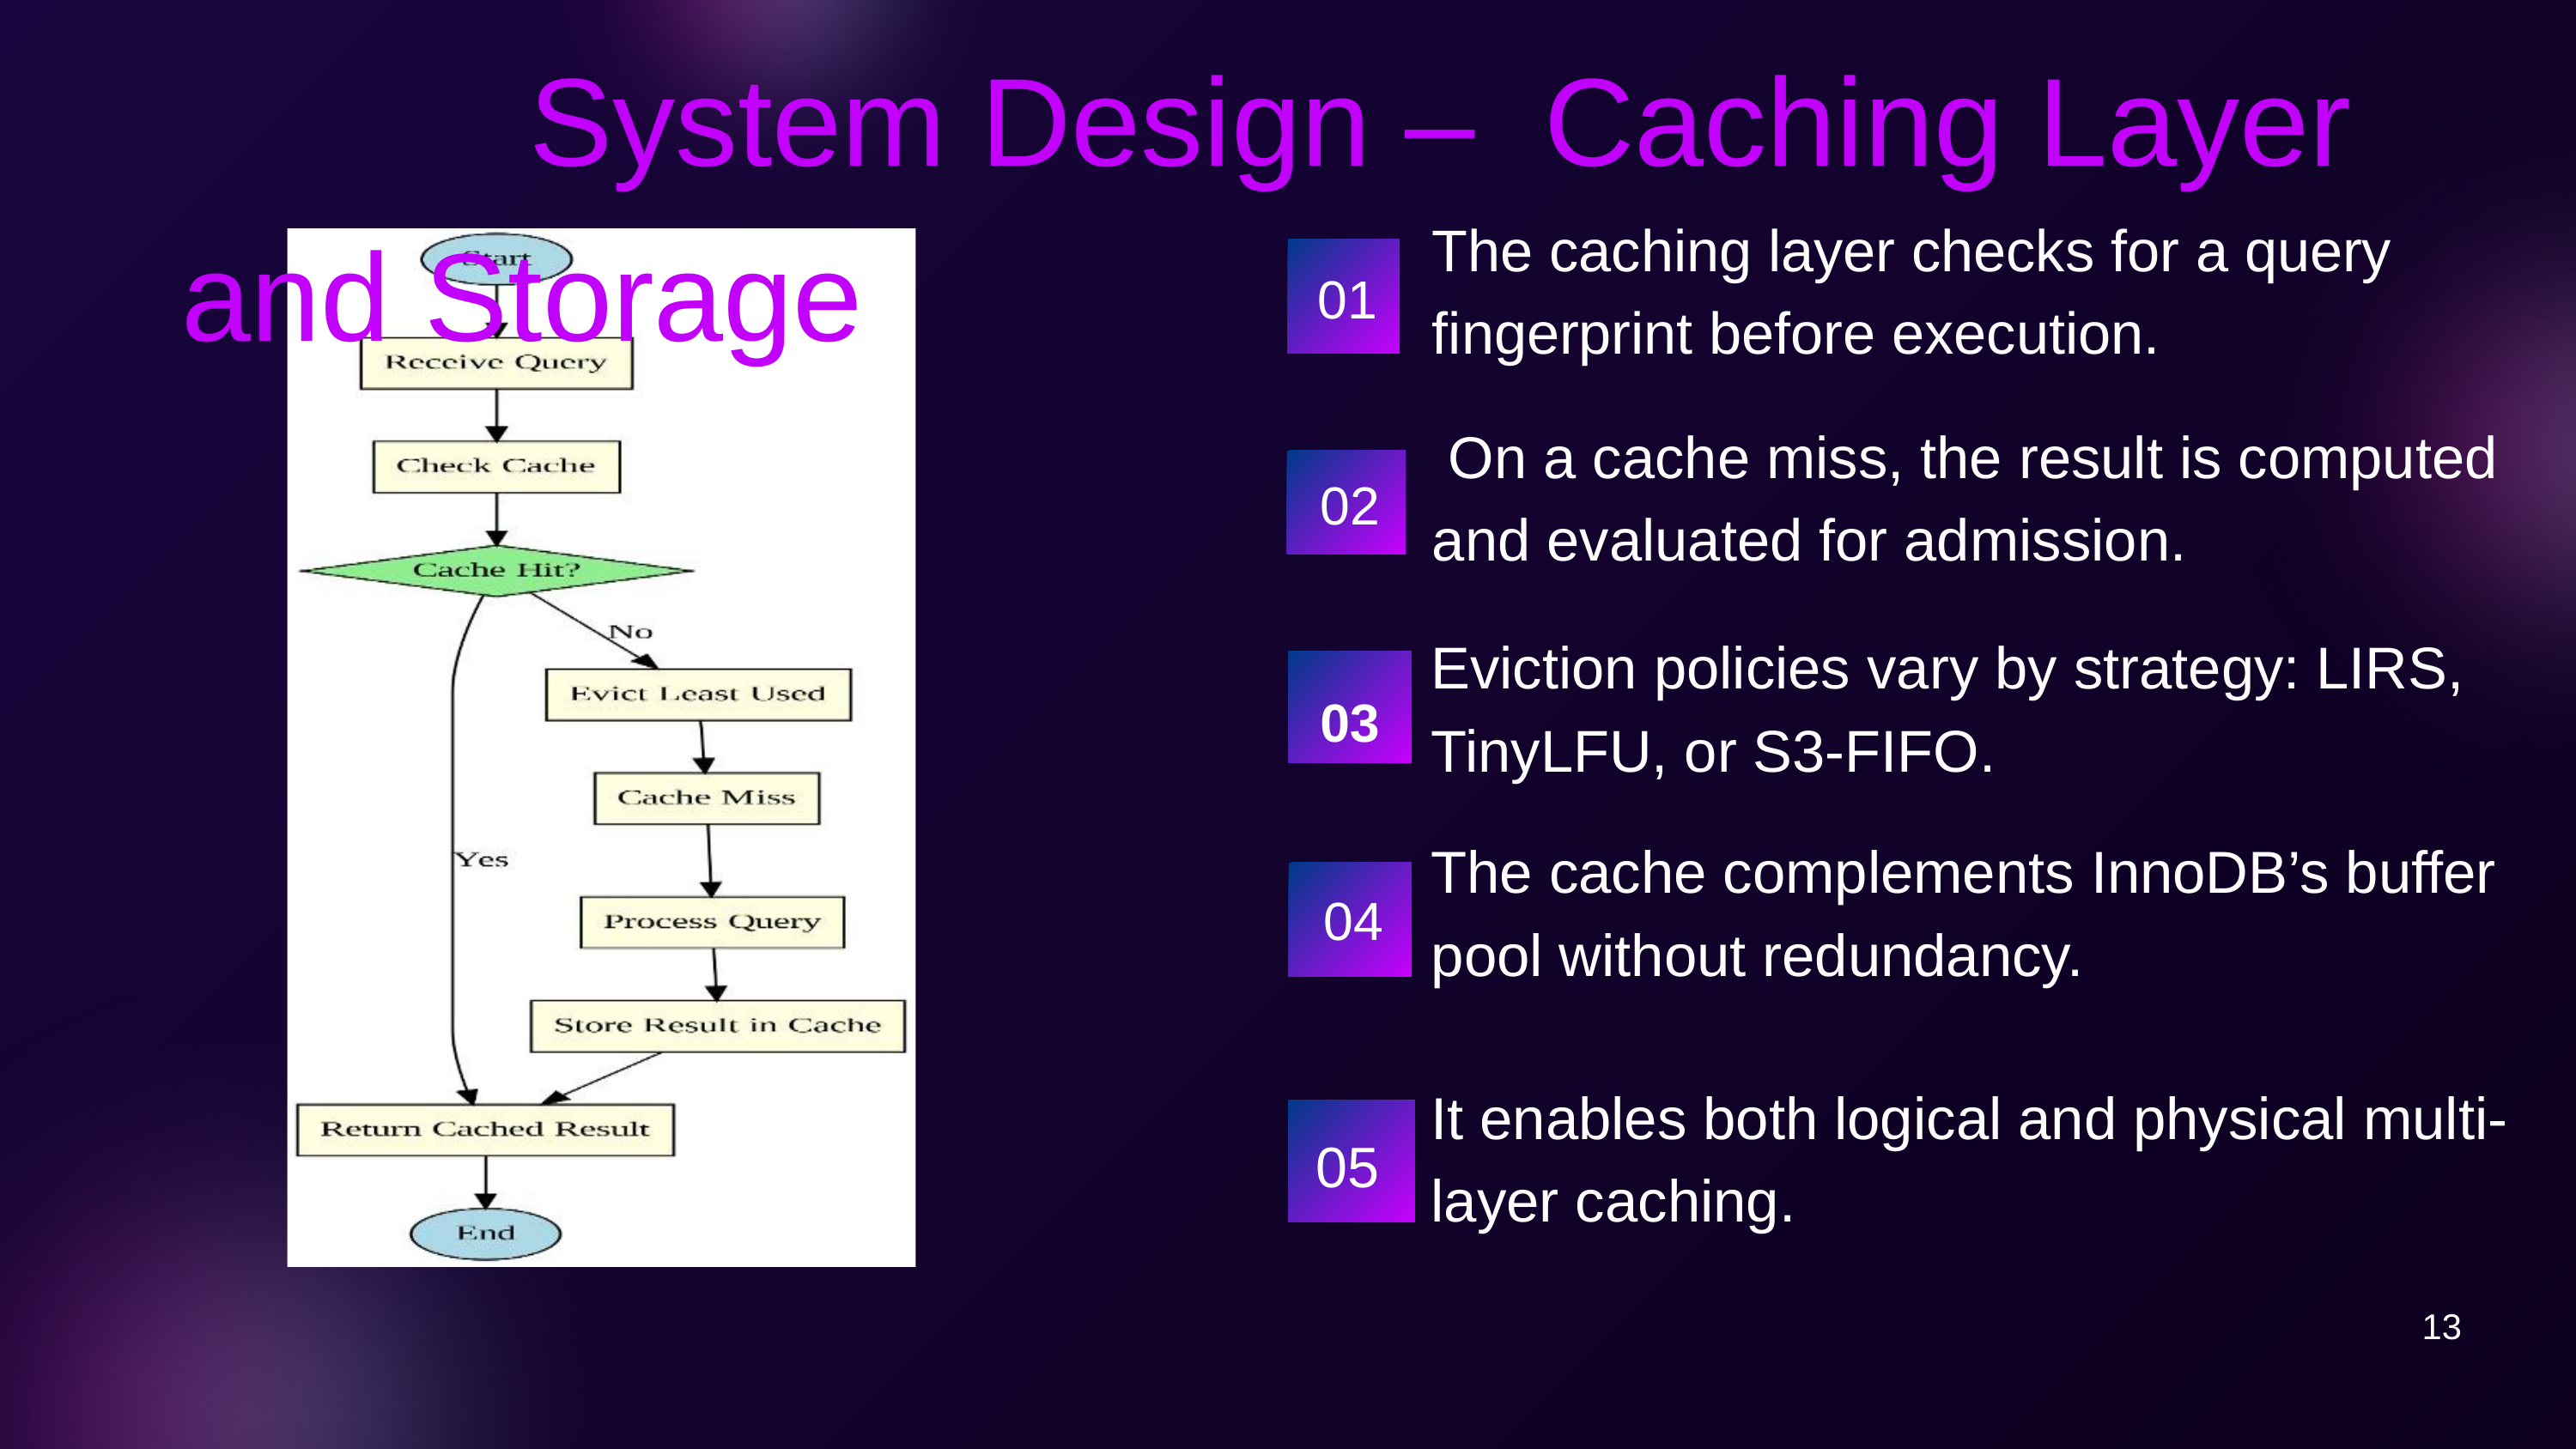

System Design –  Caching Layer and Storage

The caching layer checks for a query fingerprint before execution.

01
 On a cache miss, the result is computed and evaluated for admission.

02
Eviction policies vary by strategy: LIRS, TinyLFU, or S3-FIFO.

03
The cache complements InnoDB’s buffer pool without redundancy.

04

It enables both logical and physical multi-layer caching.

05
13